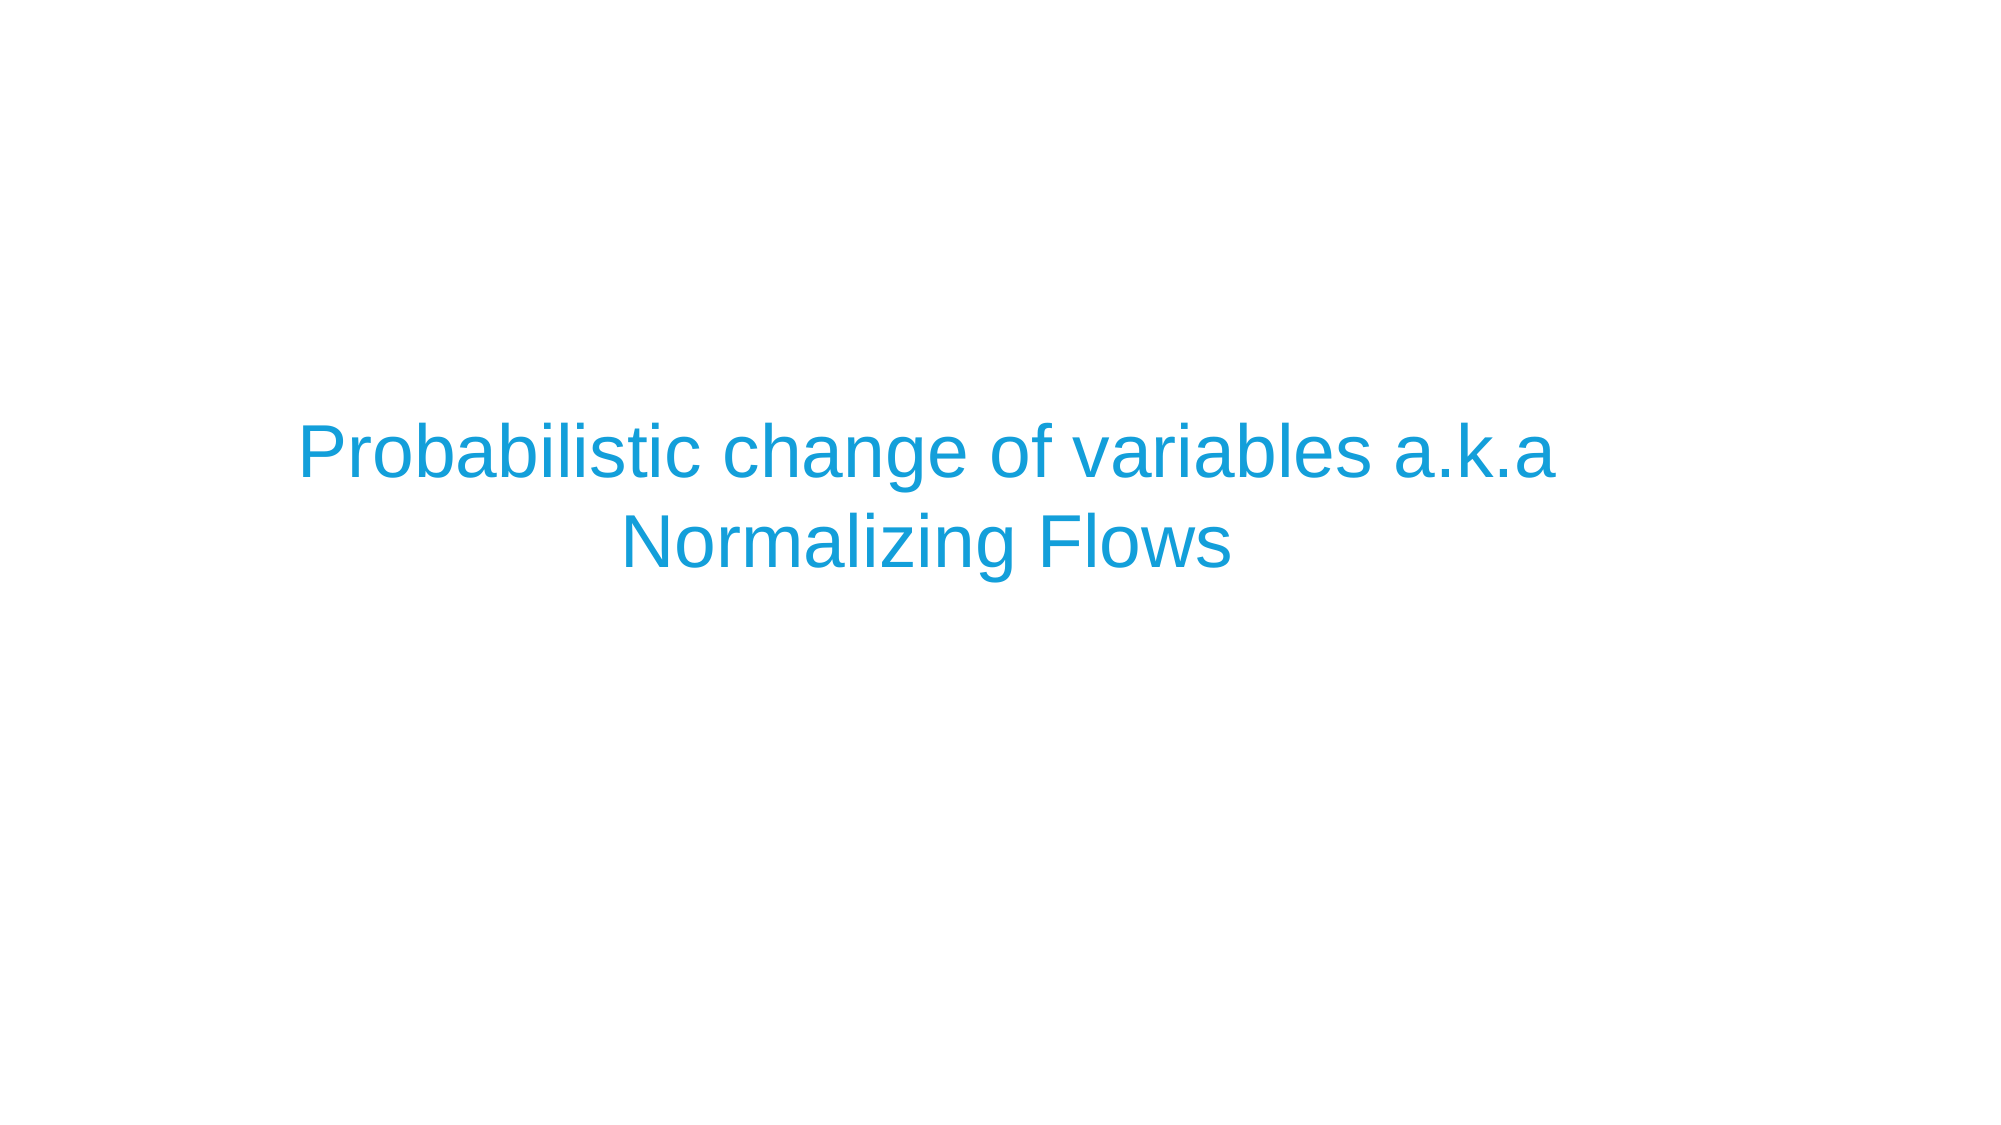

# Probabilistic change of variables a.k.a Normalizing Flows